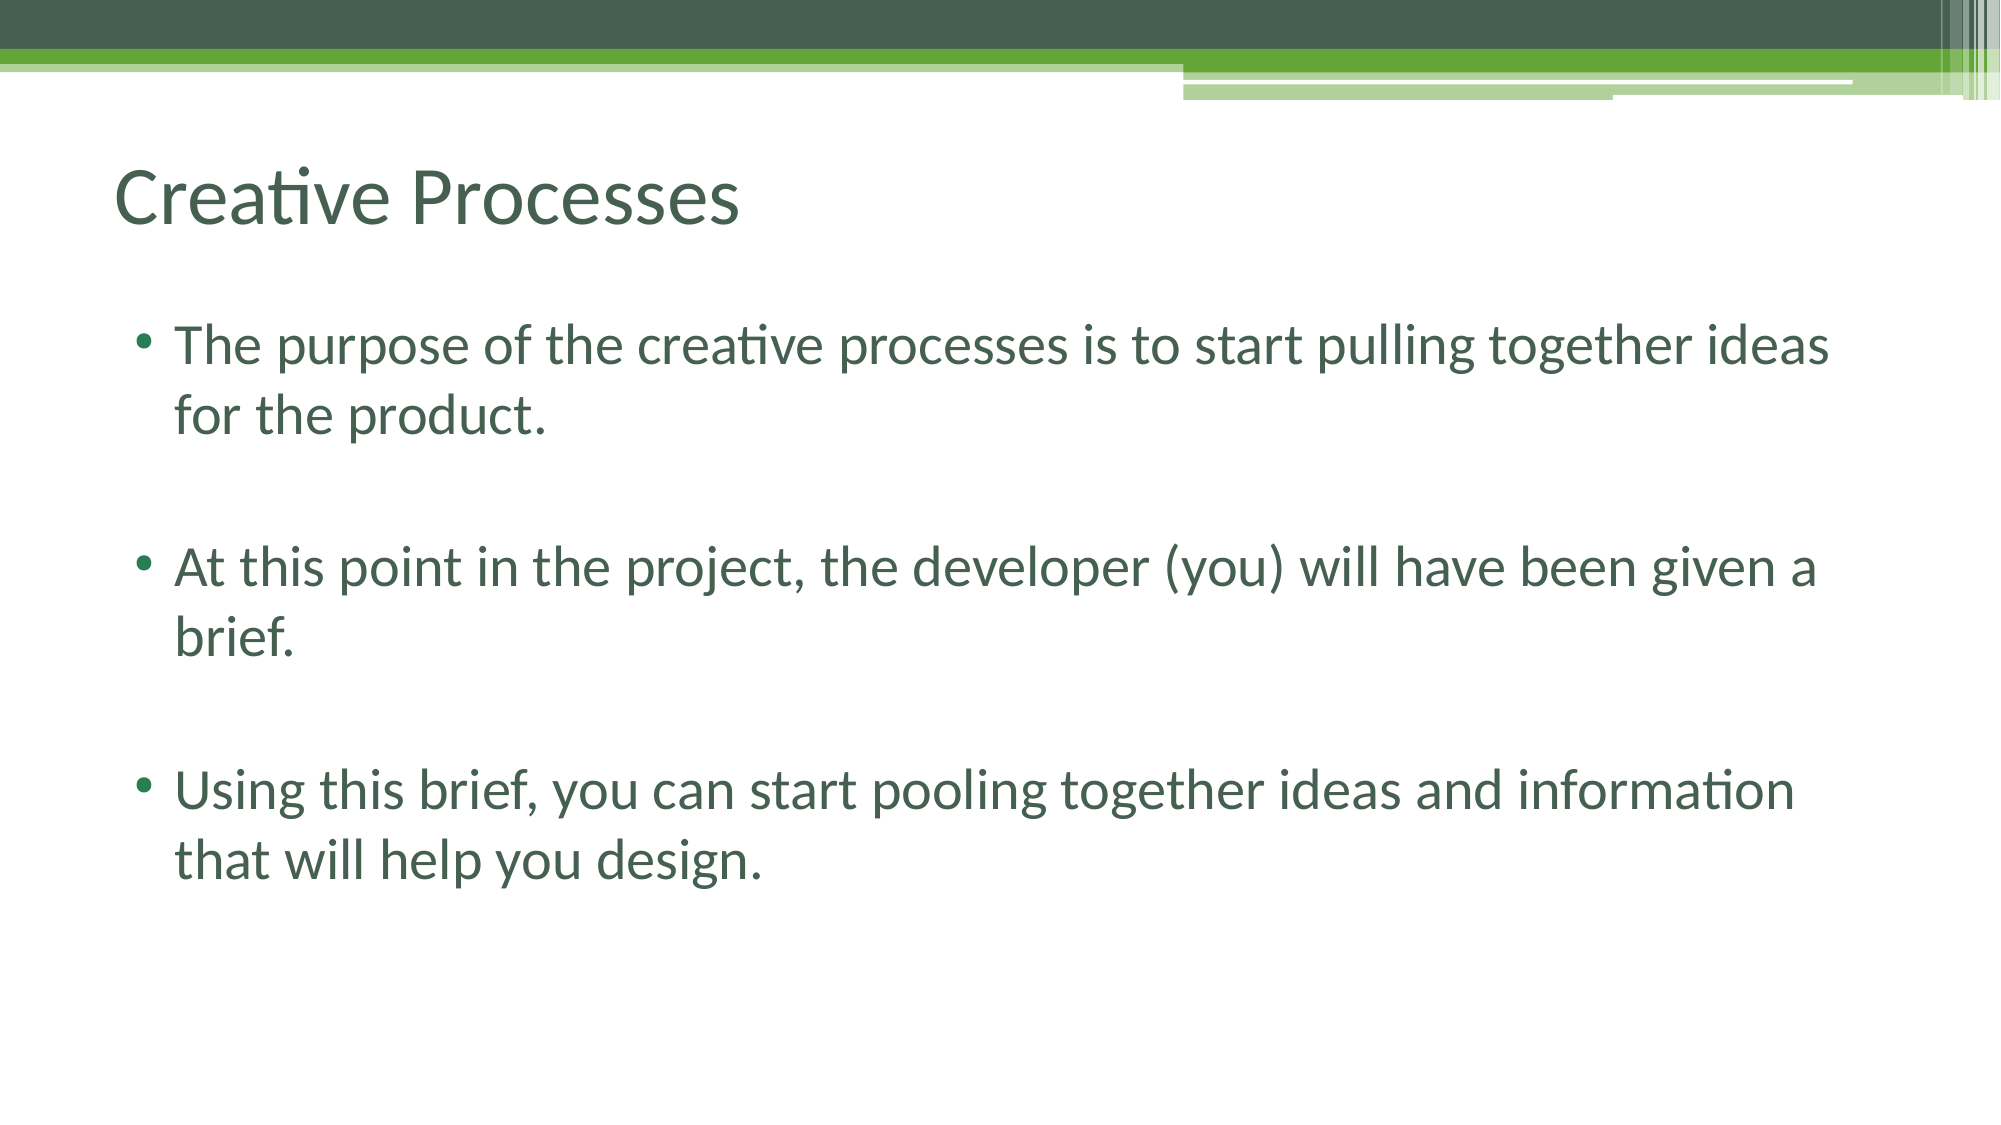

# Creative Processes
The purpose of the creative processes is to start pulling together ideas for the product.

At this point in the project, the developer (you) will have been given a brief.

Using this brief, you can start pooling together ideas and information that will help you design.